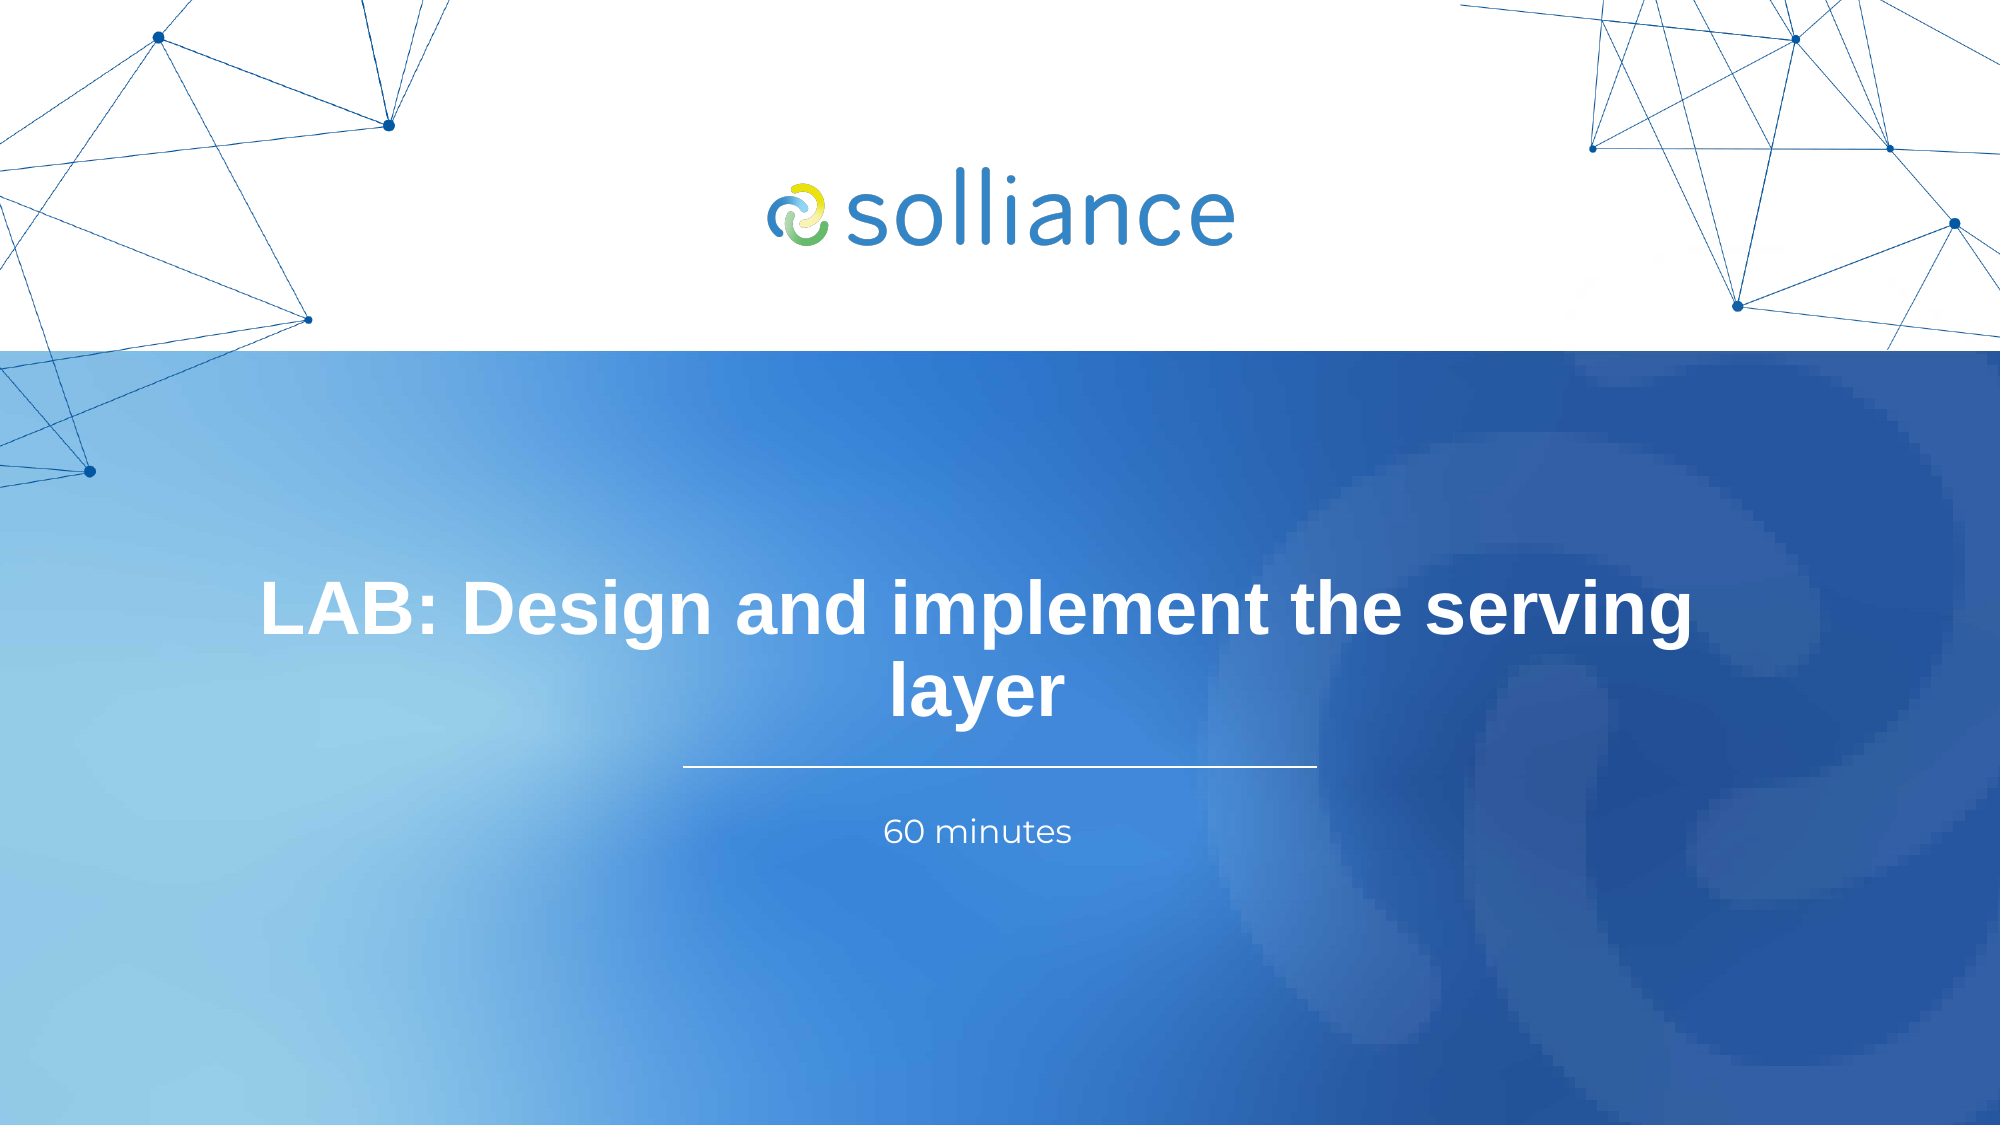

# LAB: Design and implement the serving layer
60 minutes